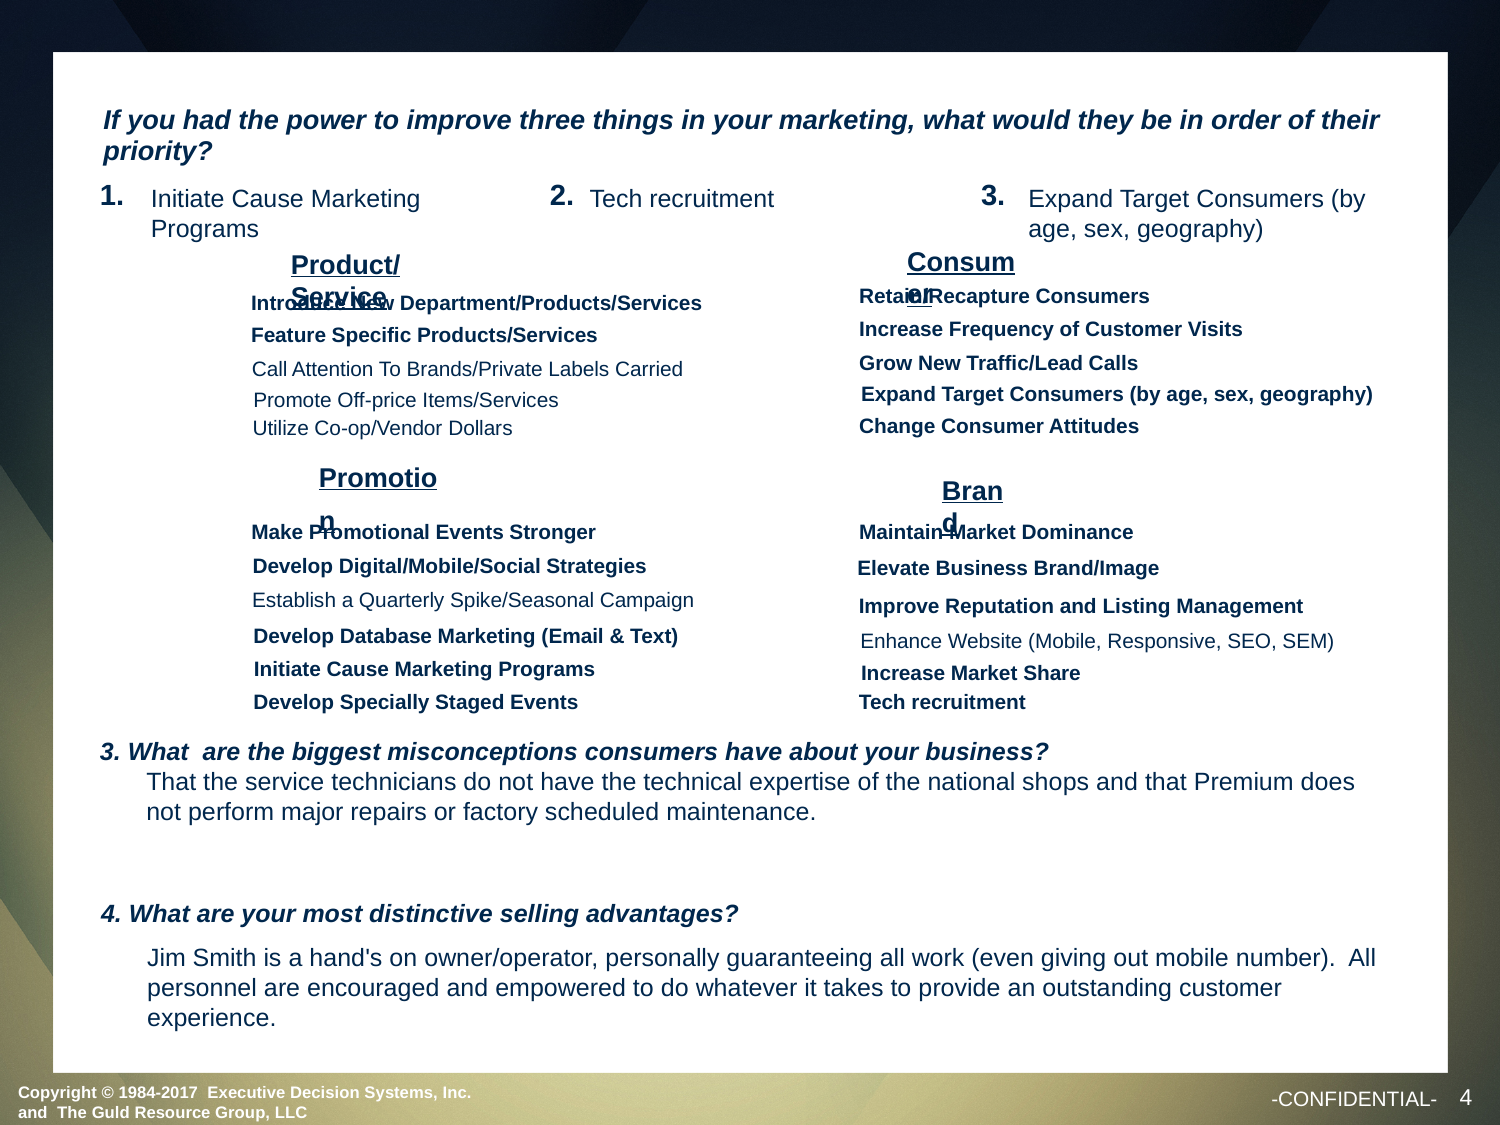

If you had the power to improve three things in your marketing, what would they be in order of their priority?
Initiate Cause Marketing Programs
Tech recruitment
Expand Target Consumers (by age, sex, geography)
1.
2.
3.
Consumer
Product/Service
Retain/Recapture Consumers
Introduce New Department/Products/Services
Increase Frequency of Customer Visits
Feature Specific Products/Services
Call Attention To Brands/Private Labels Carried
Grow New Traffic/Lead Calls
Expand Target Consumers (by age, sex, geography)
Promote Off-price Items/Services
Change Consumer Attitudes
Utilize Co-op/Vendor Dollars
Promotion
Brand
Make Promotional Events Stronger
Maintain Market Dominance
Elevate Business Brand/Image
Develop Digital/Mobile/Social Strategies
Establish a Quarterly Spike/Seasonal Campaign
Improve Reputation and Listing Management
Develop Database Marketing (Email & Text)
Enhance Website (Mobile, Responsive, SEO, SEM)
Initiate Cause Marketing Programs
Increase Market Share
Develop Specially Staged Events
Tech recruitment
3. What  are the biggest misconceptions consumers have about your business?
That the service technicians do not have the technical expertise of the national shops and that Premium does not perform major repairs or factory scheduled maintenance.

4. What are your most distinctive selling advantages?
Jim Smith is a hand's on owner/operator, personally guaranteeing all work (even giving out mobile number).  All personnel are encouraged and empowered to do whatever it takes to provide an outstanding customer experience.

4